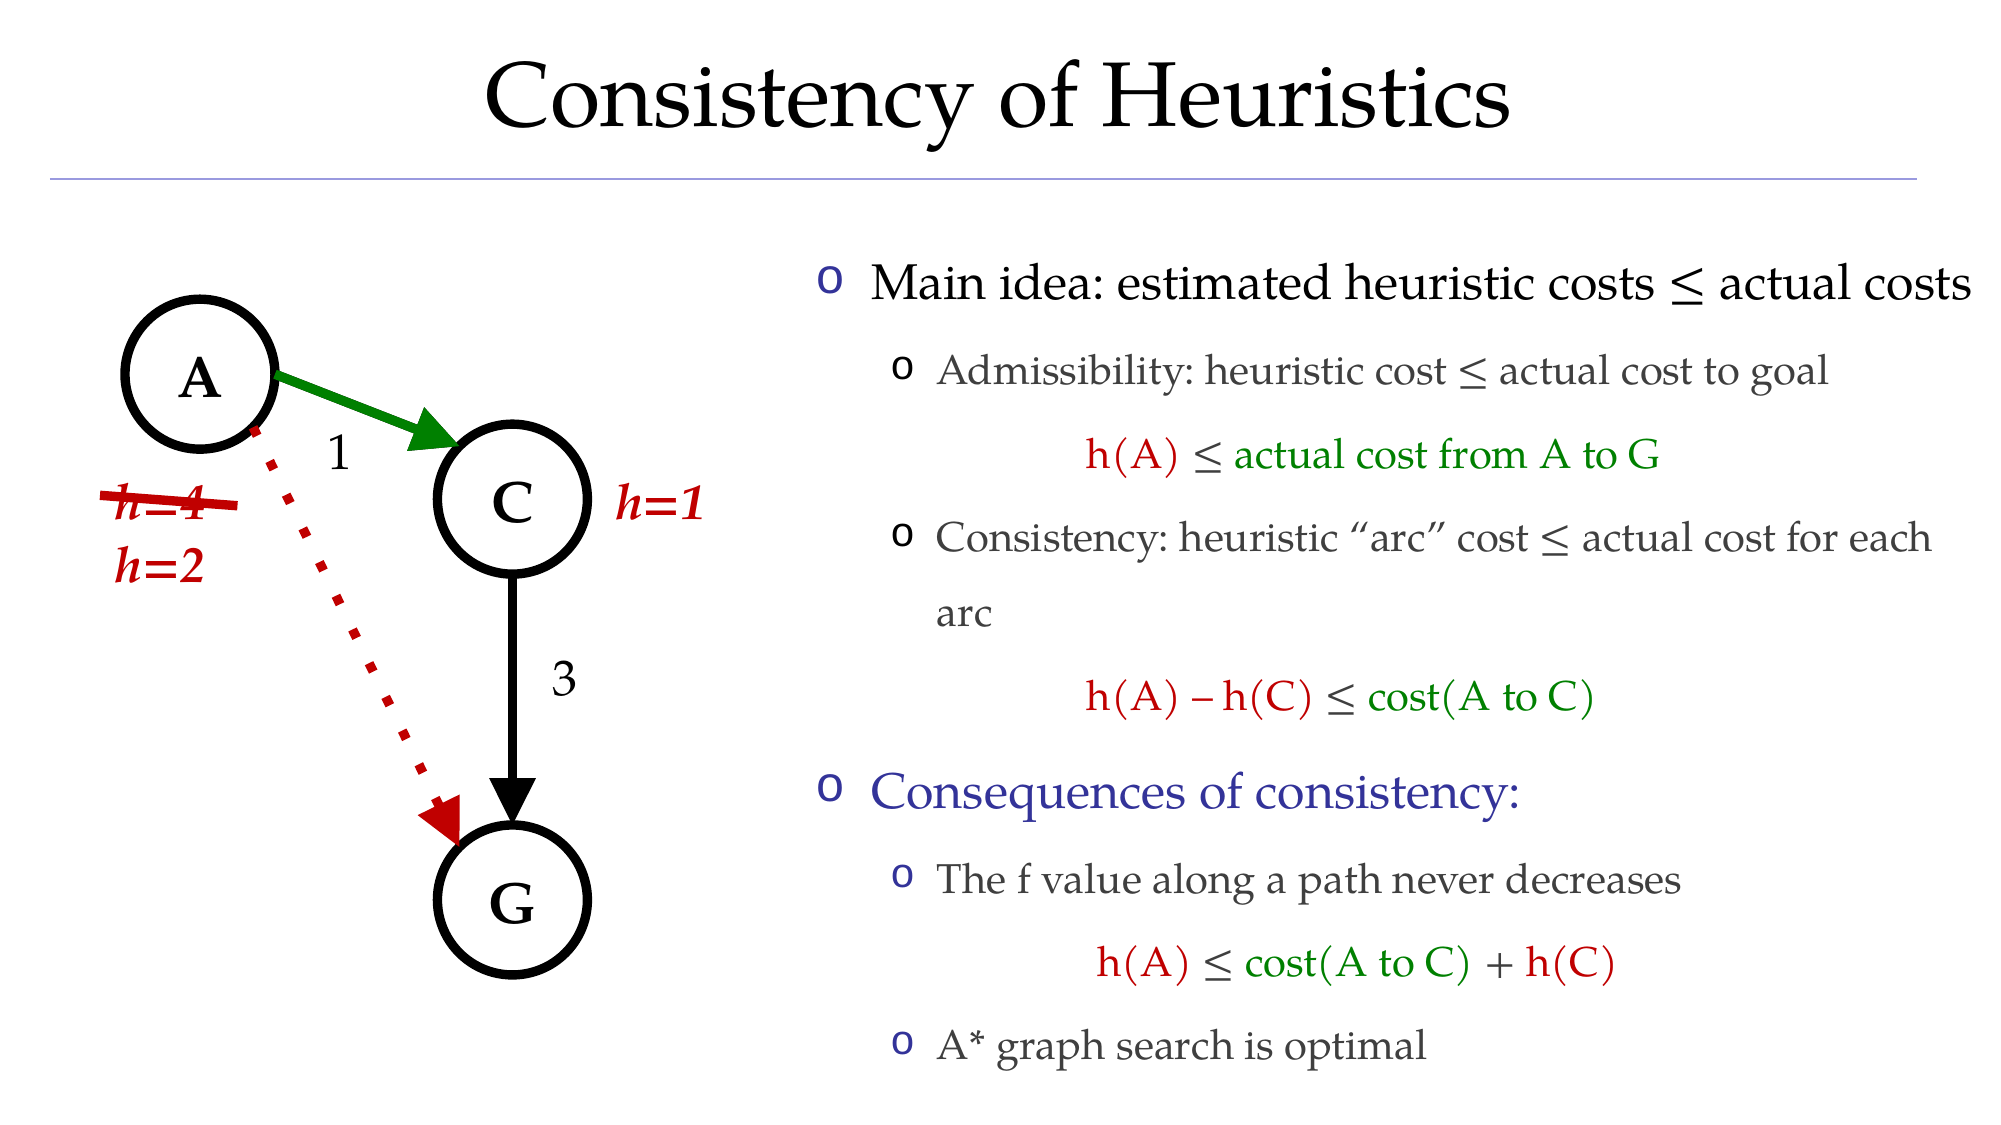

# Consistency of Heuristics
Main idea: estimated heuristic costs ≤ actual costs
Admissibility: heuristic cost ≤ actual cost to goal
		h(A) ≤ actual cost from A to G
Consistency: heuristic “arc” cost ≤ actual cost for each arc
		h(A) – h(C) ≤ cost(A to C)
Consequences of consistency:
The f value along a path never decreases
		 h(A) ≤ cost(A to C) + h(C)
A* graph search is optimal

A
1
C
h=4
h=1
h=2
3
G